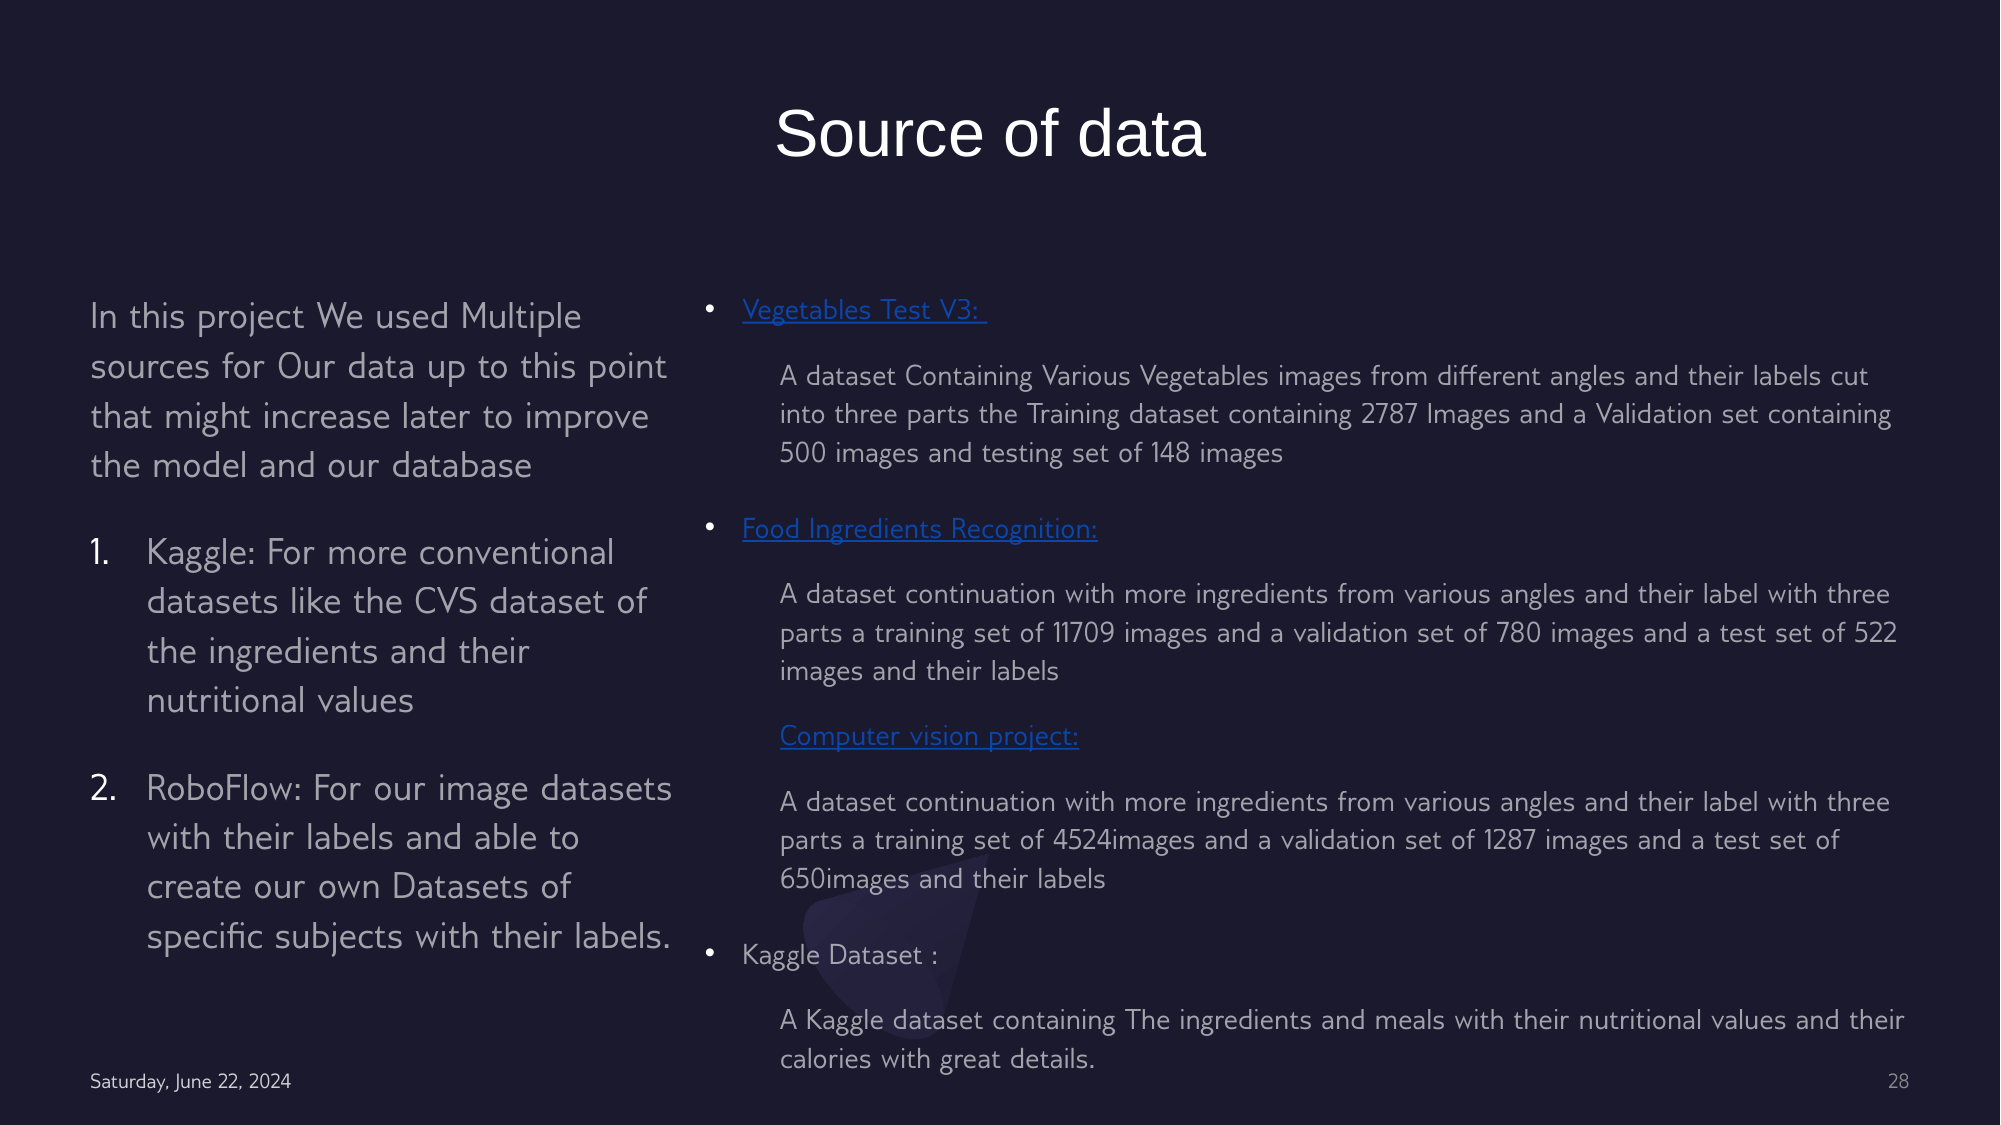

# Source of data
In this project We used Multiple sources for Our data up to this point that might increase later to improve the model and our database
Kaggle: For more conventional datasets like the CVS dataset of the ingredients and their nutritional values
RoboFlow: For our image datasets with their labels and able to create our own Datasets of specific subjects with their labels.
Vegetables Test V3:
A dataset Containing Various Vegetables images from different angles and their labels cut into three parts the Training dataset containing 2787 Images and a Validation set containing 500 images and testing set of 148 images
Food Ingredients Recognition:
A dataset continuation with more ingredients from various angles and their label with three parts a training set of 11709 images and a validation set of 780 images and a test set of 522 images and their labels
Computer vision project:
A dataset continuation with more ingredients from various angles and their label with three parts a training set of 4524images and a validation set of 1287 images and a test set of   650images and their labels
Kaggle Dataset :
A Kaggle dataset containing The ingredients and meals with their nutritional values and their calories with great details.
Saturday, June 22, 2024
28